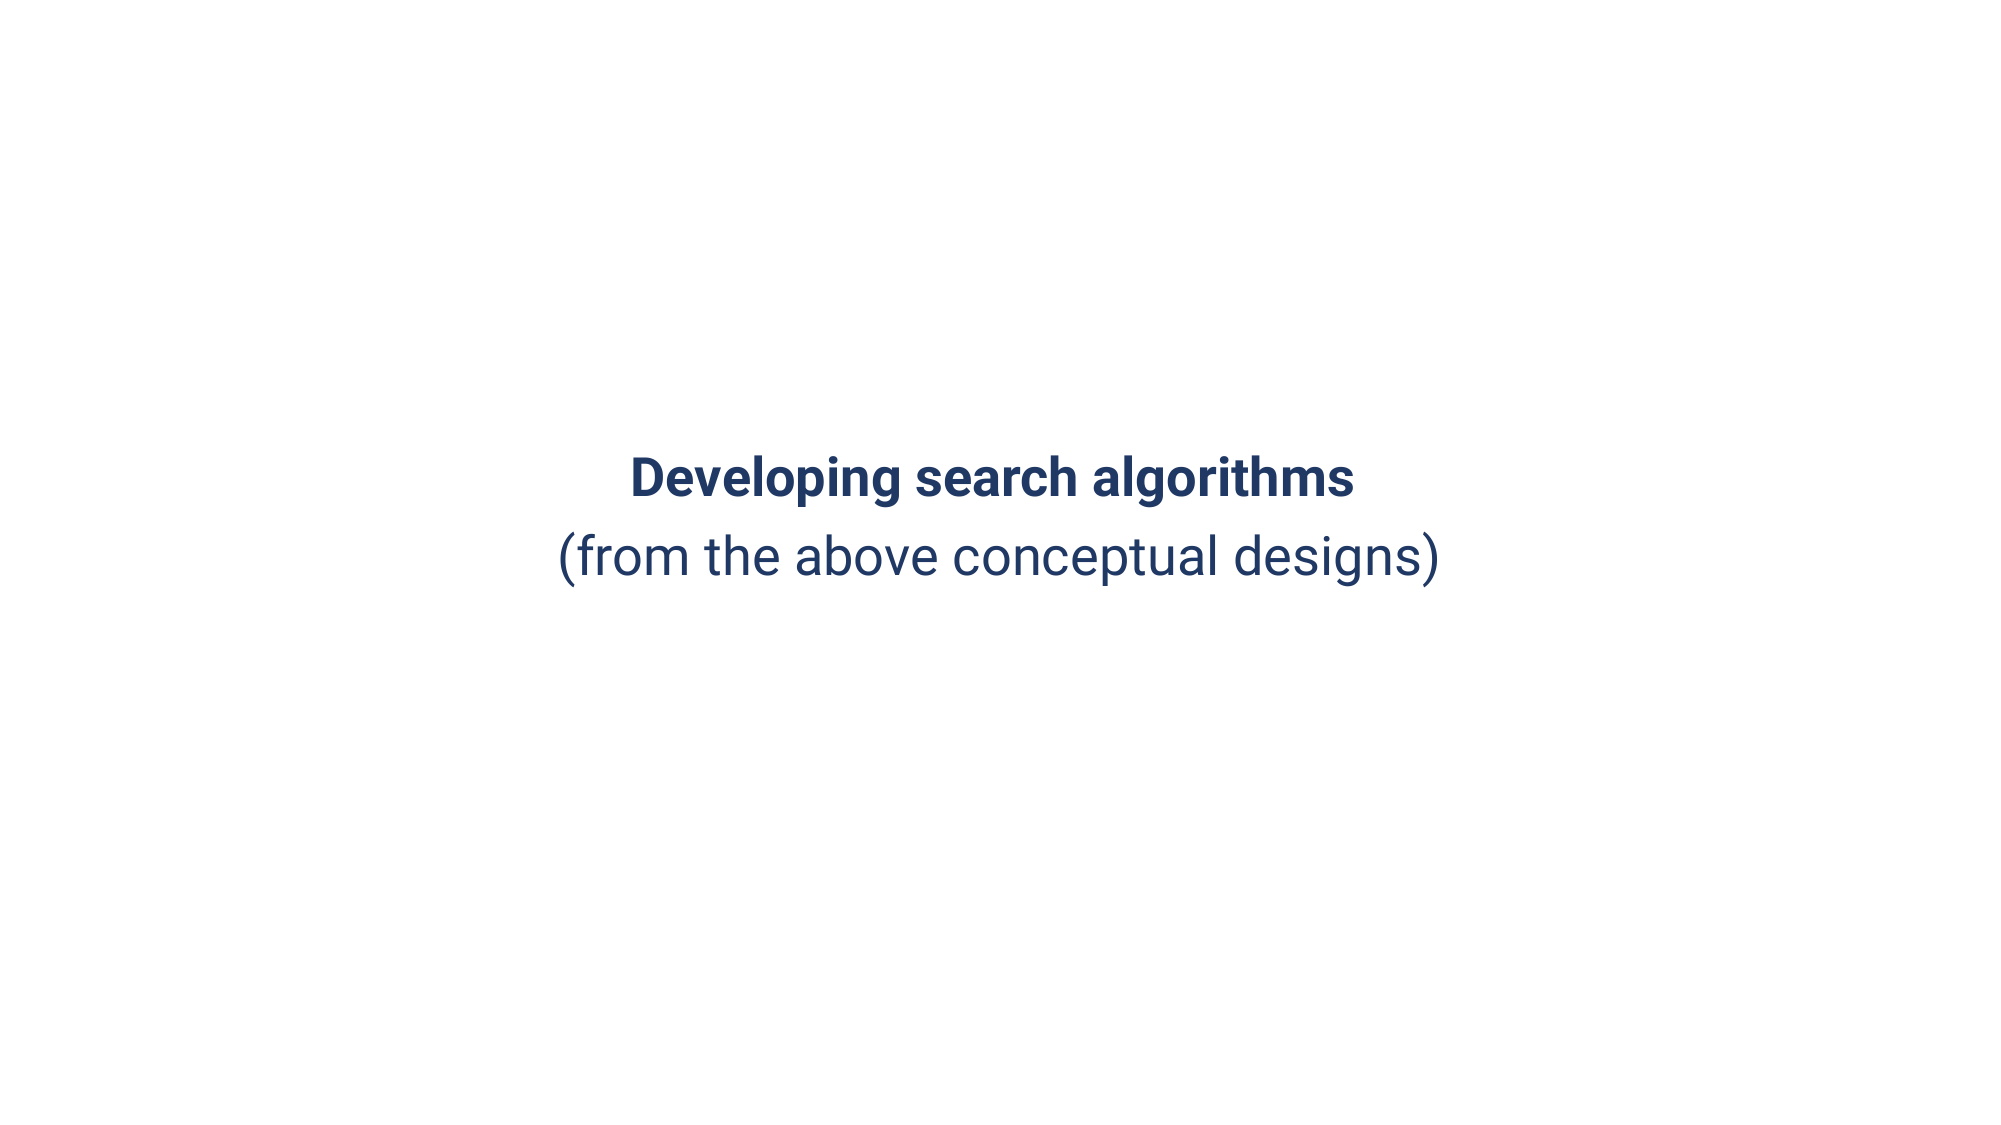

Developing search algorithms
(from the above conceptual designs)